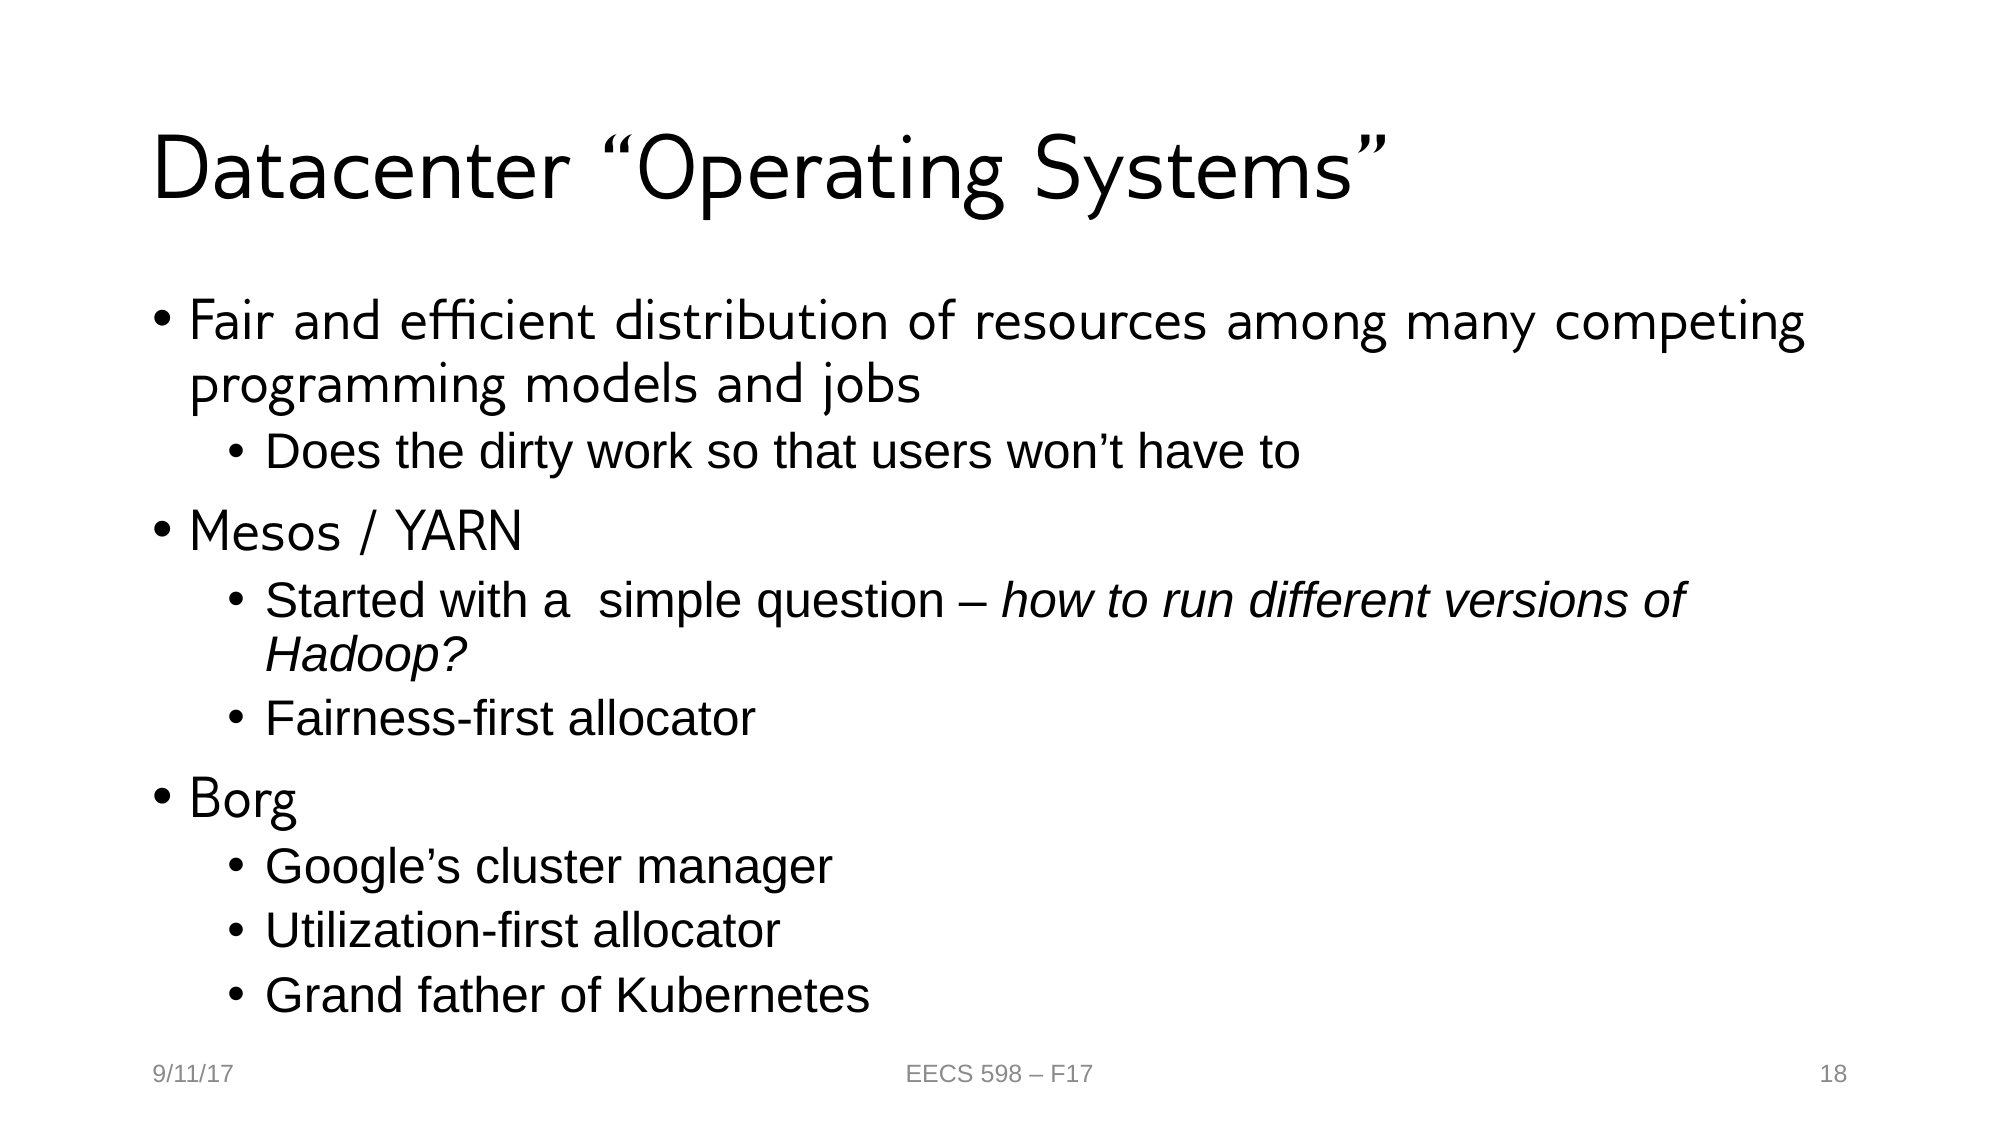

# Datacenter “Operating Systems”
Fair and efficient distribution of resources among many competing programming models and jobs
Does the dirty work so that users won’t have to
Mesos / YARN
Started with a  simple question – how to run different versions of Hadoop?
Fairness-first allocator
Borg
Google’s cluster manager
Utilization-first allocator
Grand father of Kubernetes
9/11/17
EECS 598 – F17
18